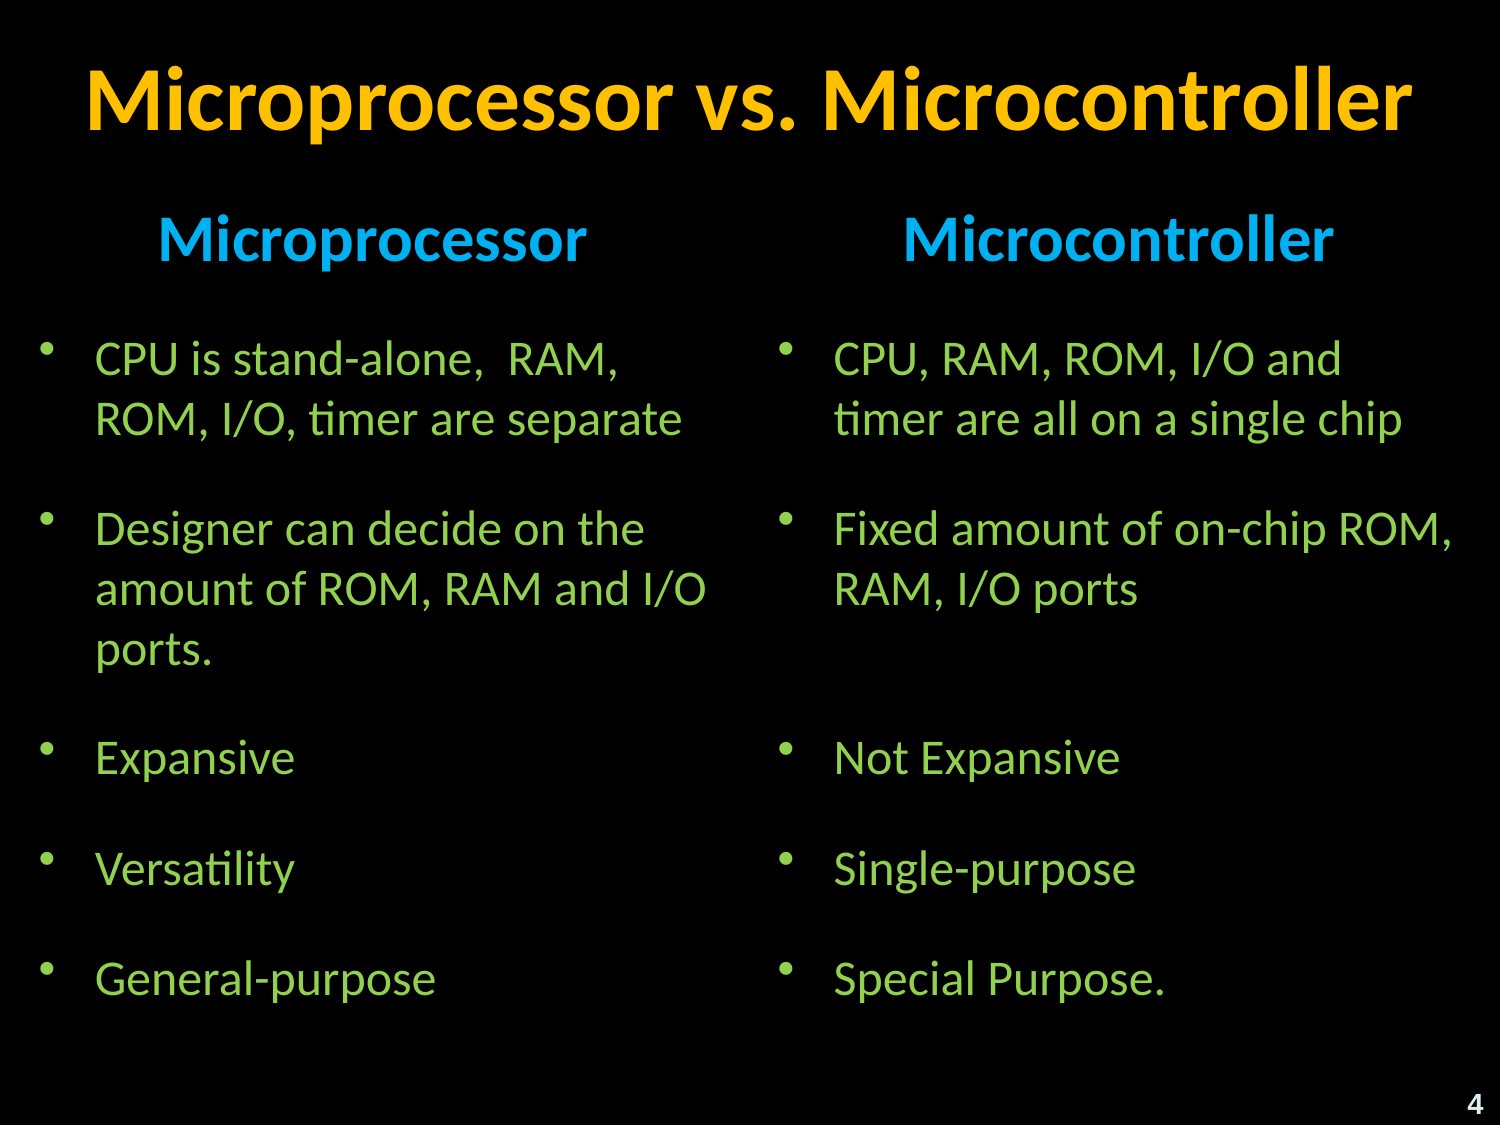

# Microprocessor vs. Microcontroller
Microprocessor
CPU is stand-alone,  RAM, ROM, I/O, timer are separate
Designer can decide on the  amount of ROM, RAM and I/O ports.
Expansive
Versatility
General-purpose

Microcontroller
CPU, RAM, ROM, I/O and timer are all on a single chip
Fixed amount of on-chip ROM, RAM, I/O ports df dfdfdfdfdfdfdf
Not Expansive
Single-purpose
Special Purpose.

Suresh.P.Nair , HOD - ECE , RCET
4